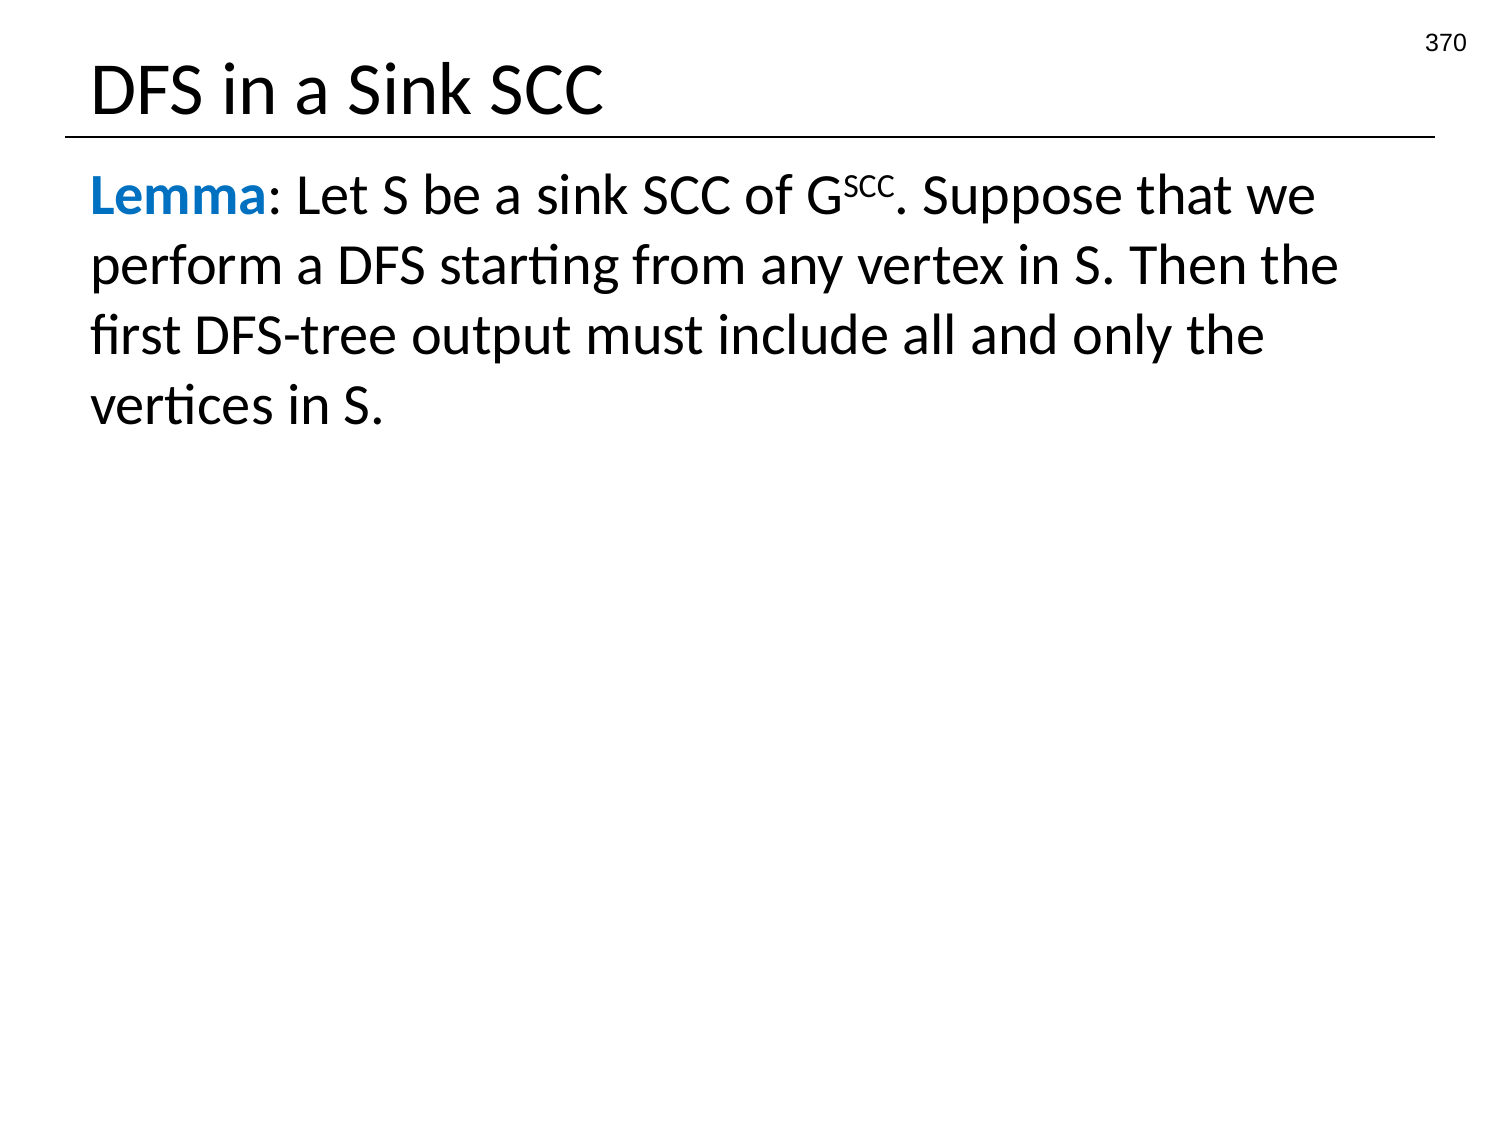

370
# DFS in a Sink SCC
Lemma: Let S be a sink SCC of GSCC. Suppose that we perform a DFS starting from any vertex in S. Then the first DFS-tree output must include all and only the vertices in S.